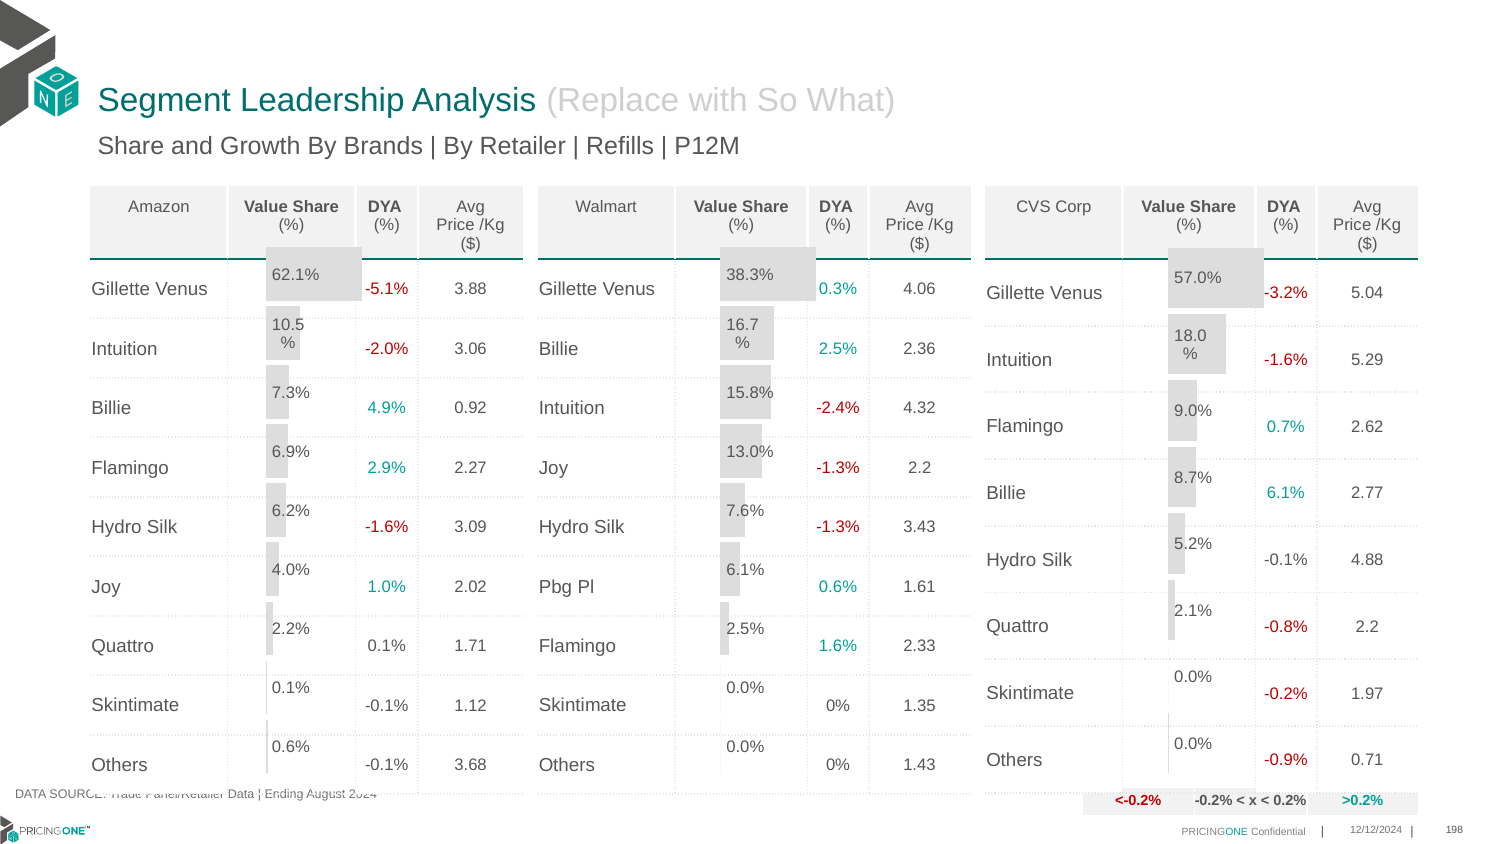

# Segment Leadership Analysis (Replace with So What)
Share and Growth By Brands | By Retailer | Refills | P12M
| Walmart | Value Share (%) | DYA (%) | Avg Price /Kg ($) |
| --- | --- | --- | --- |
| Gillette Venus |  | 0.3% | 4.06 |
| Billie |  | 2.5% | 2.36 |
| Intuition |  | -2.4% | 4.32 |
| Joy |  | -1.3% | 2.2 |
| Hydro Silk |  | -1.3% | 3.43 |
| Pbg Pl |  | 0.6% | 1.61 |
| Flamingo |  | 1.6% | 2.33 |
| Skintimate |  | 0% | 1.35 |
| Others |  | 0% | 1.43 |
| Amazon | Value Share (%) | DYA (%) | Avg Price /Kg ($) |
| --- | --- | --- | --- |
| Gillette Venus |  | -5.1% | 3.88 |
| Intuition |  | -2.0% | 3.06 |
| Billie |  | 4.9% | 0.92 |
| Flamingo |  | 2.9% | 2.27 |
| Hydro Silk |  | -1.6% | 3.09 |
| Joy |  | 1.0% | 2.02 |
| Quattro |  | 0.1% | 1.71 |
| Skintimate |  | -0.1% | 1.12 |
| Others |  | -0.1% | 3.68 |
| CVS Corp | Value Share (%) | DYA (%) | Avg Price /Kg ($) |
| --- | --- | --- | --- |
| Gillette Venus |  | -3.2% | 5.04 |
| Intuition |  | -1.6% | 5.29 |
| Flamingo |  | 0.7% | 2.62 |
| Billie |  | 6.1% | 2.77 |
| Hydro Silk |  | -0.1% | 4.88 |
| Quattro |  | -0.8% | 2.2 |
| Skintimate |  | -0.2% | 1.97 |
| Others |  | -0.9% | 0.71 |

### Chart

| Category | Amazon | Refills |
|---|---|
|  | 0.6213606795534079 |

### Chart

| Category | Walmart | Refills |
|---|---|
|  | 0.3833783615732861 |

### Chart

| Category | CVS Corp | Refills |
|---|---|
|  | 0.5701345171998794 |
DATA SOURCE: Trade Panel/Retailer Data | Ending August 2024
| <-0.2% | -0.2% < x < 0.2% | >0.2% |
| --- | --- | --- |

12/12/2024
198